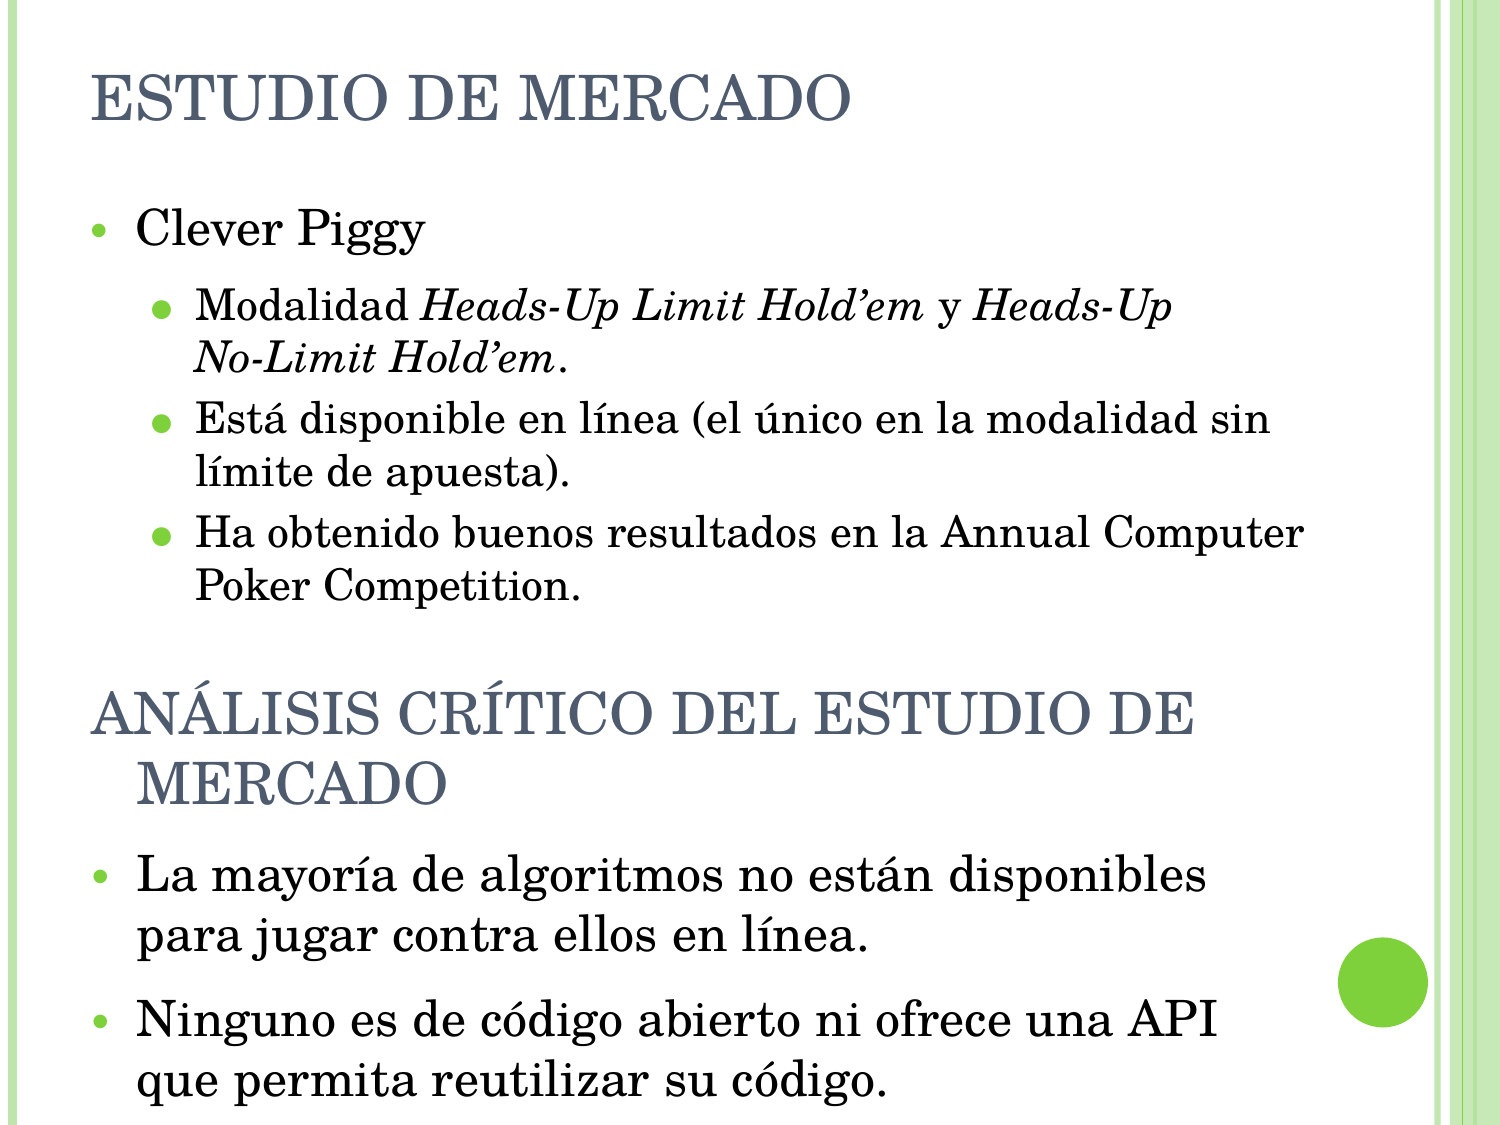

# Estudio de Mercado
Clever Piggy
Modalidad Heads-Up Limit Hold’em y Heads-Up      No-Limit Hold’em.
Está disponible en línea (el único en la modalidad sin límite de apuesta).
Ha obtenido buenos resultados en la Annual Computer Poker Competition.
Análisis crítico del estudio de mercado
La mayoría de algoritmos no están disponibles para jugar contra ellos en línea.
Ninguno es de código abierto ni ofrece una API que permita reutilizar su código.